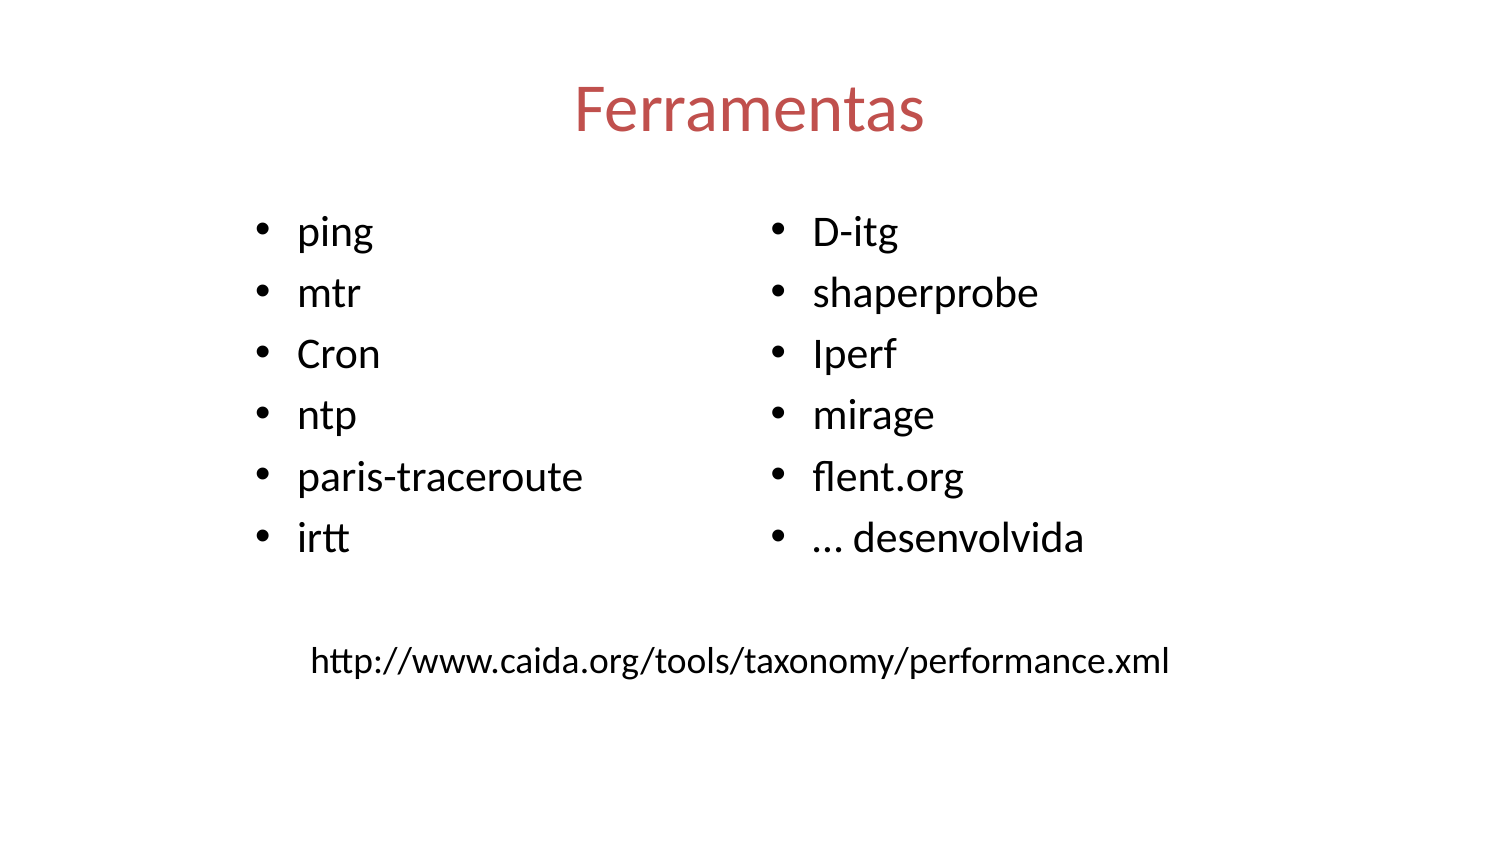

Ferramentas
ping
mtr
Cron
ntp
paris-traceroute
irtt

D-itg
shaperprobe
Iperf
mirage
flent.org
… desenvolvida
http://www.caida.org/tools/taxonomy/performance.xml